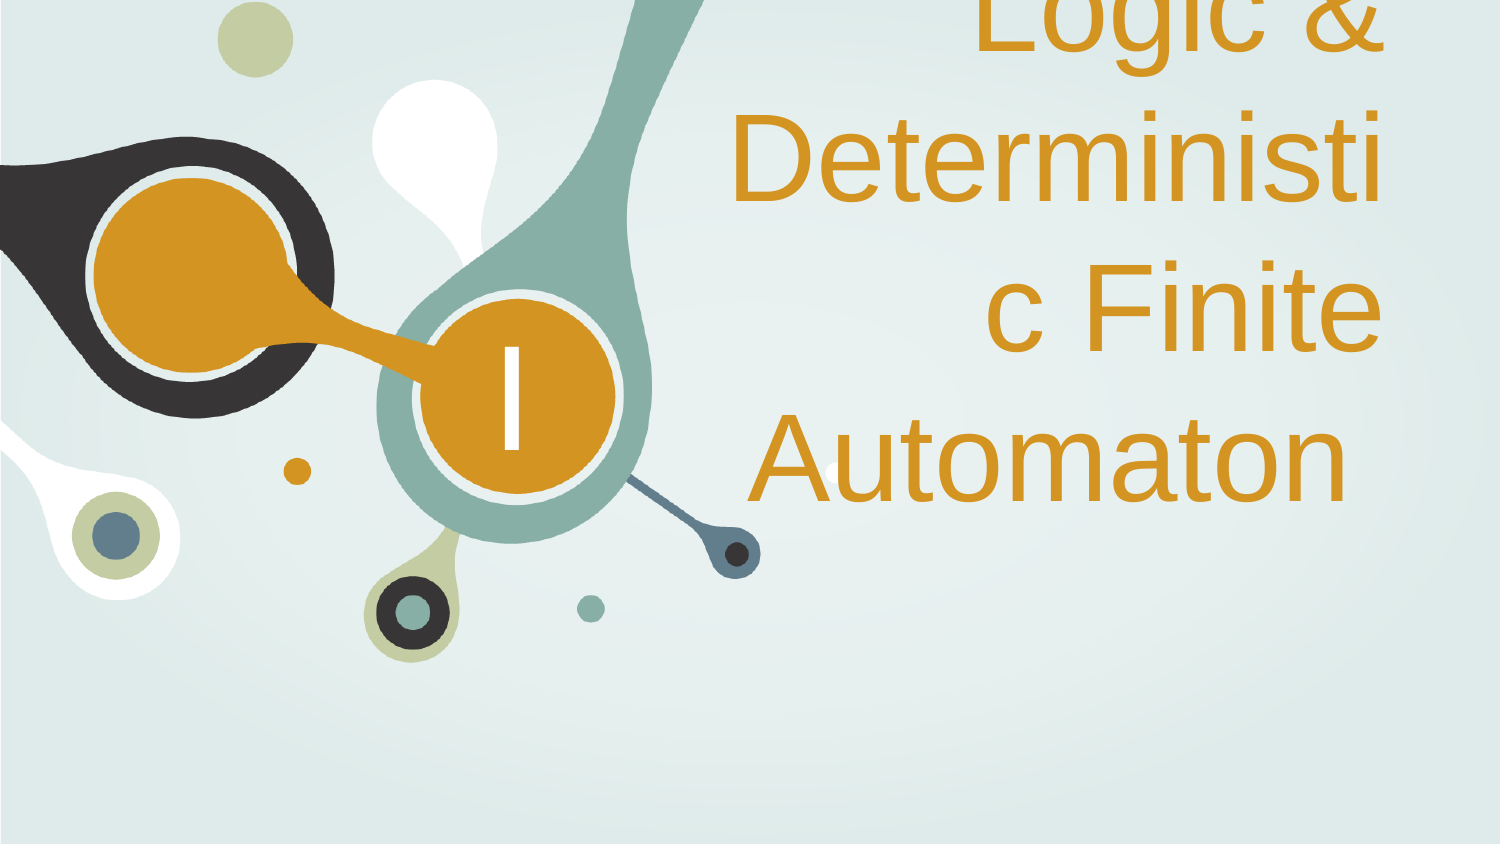

# Temporal Logic & Deterministic Finite Automaton
I